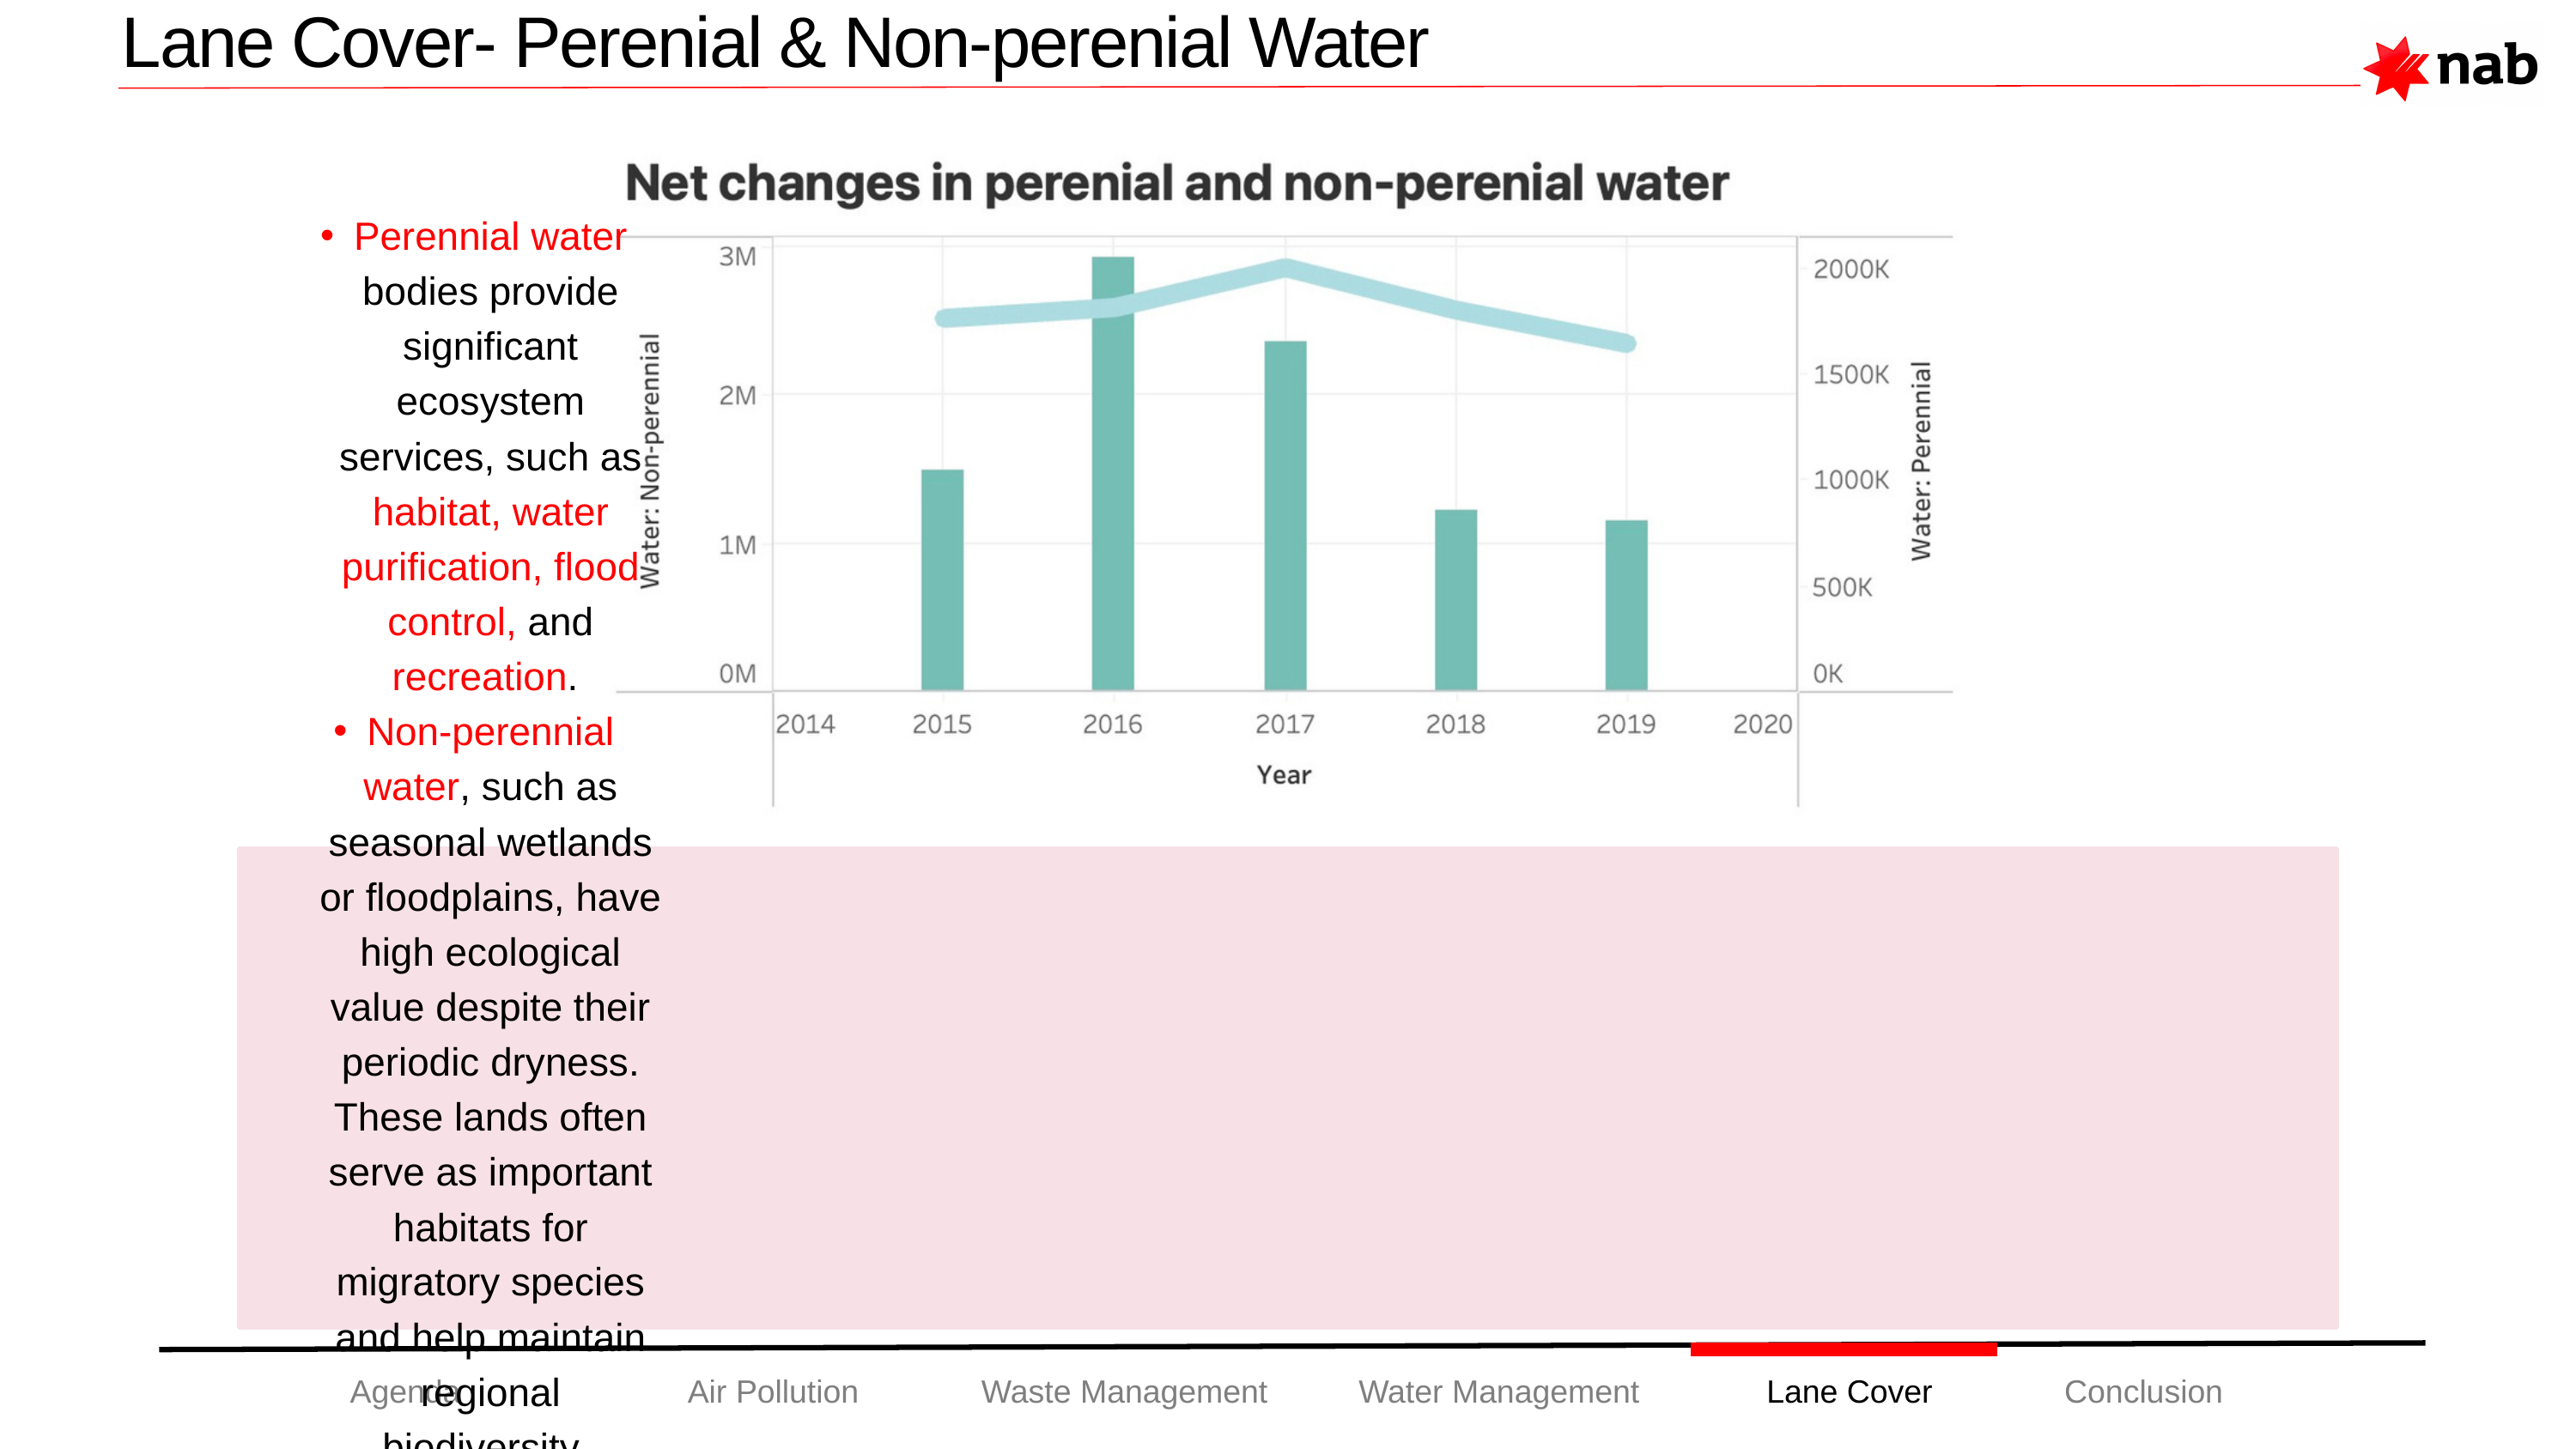

Lane Cover- Perenial & Non-perenial Water

Perennial water bodies provide significant ecosystem services, such as habitat, water purification, flood control, and recreation.
Non-perennial water, such as seasonal wetlands or floodplains, have high ecological value despite their periodic dryness. These lands often serve as important habitats for migratory species and help maintain regional biodiversity.
Land planning should incorporate these services into decision-making, recognizing the economic and social value they provide.

Agenda
Air Pollution
Waste Management
Water Management
Lane Cover
Conclusion